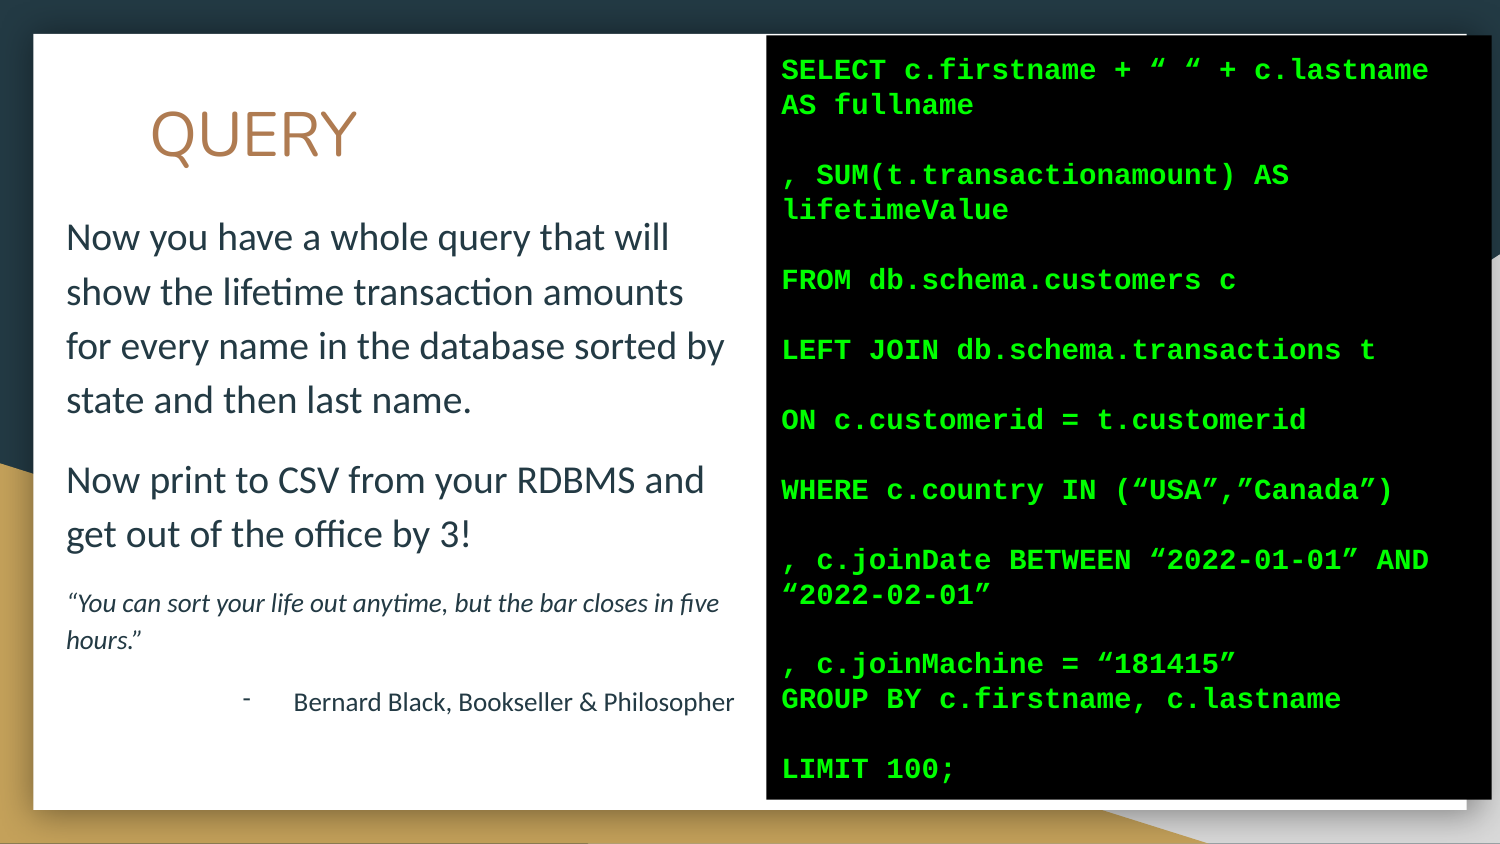

SELECT c.firstname + “ “ + c.lastname AS fullname

, SUM(t.transactionamount) AS lifetimeValue

FROM db.schema.customers c

LEFT JOIN db.schema.transactions t

ON c.customerid = t.customerid

WHERE c.country IN (“USA”,”Canada”)

, c.joinDate BETWEEN “2022-01-01” AND “2022-02-01”

, c.joinMachine = “181415”
GROUP BY c.firstname, c.lastname

LIMIT 100;
# QUERY
Now you have a whole query that will show the lifetime transaction amounts for every name in the database sorted by state and then last name.
Now print to CSV from your RDBMS and get out of the office by 3!
“You can sort your life out anytime, but the bar closes in five hours.”
Bernard Black, Bookseller & Philosopher